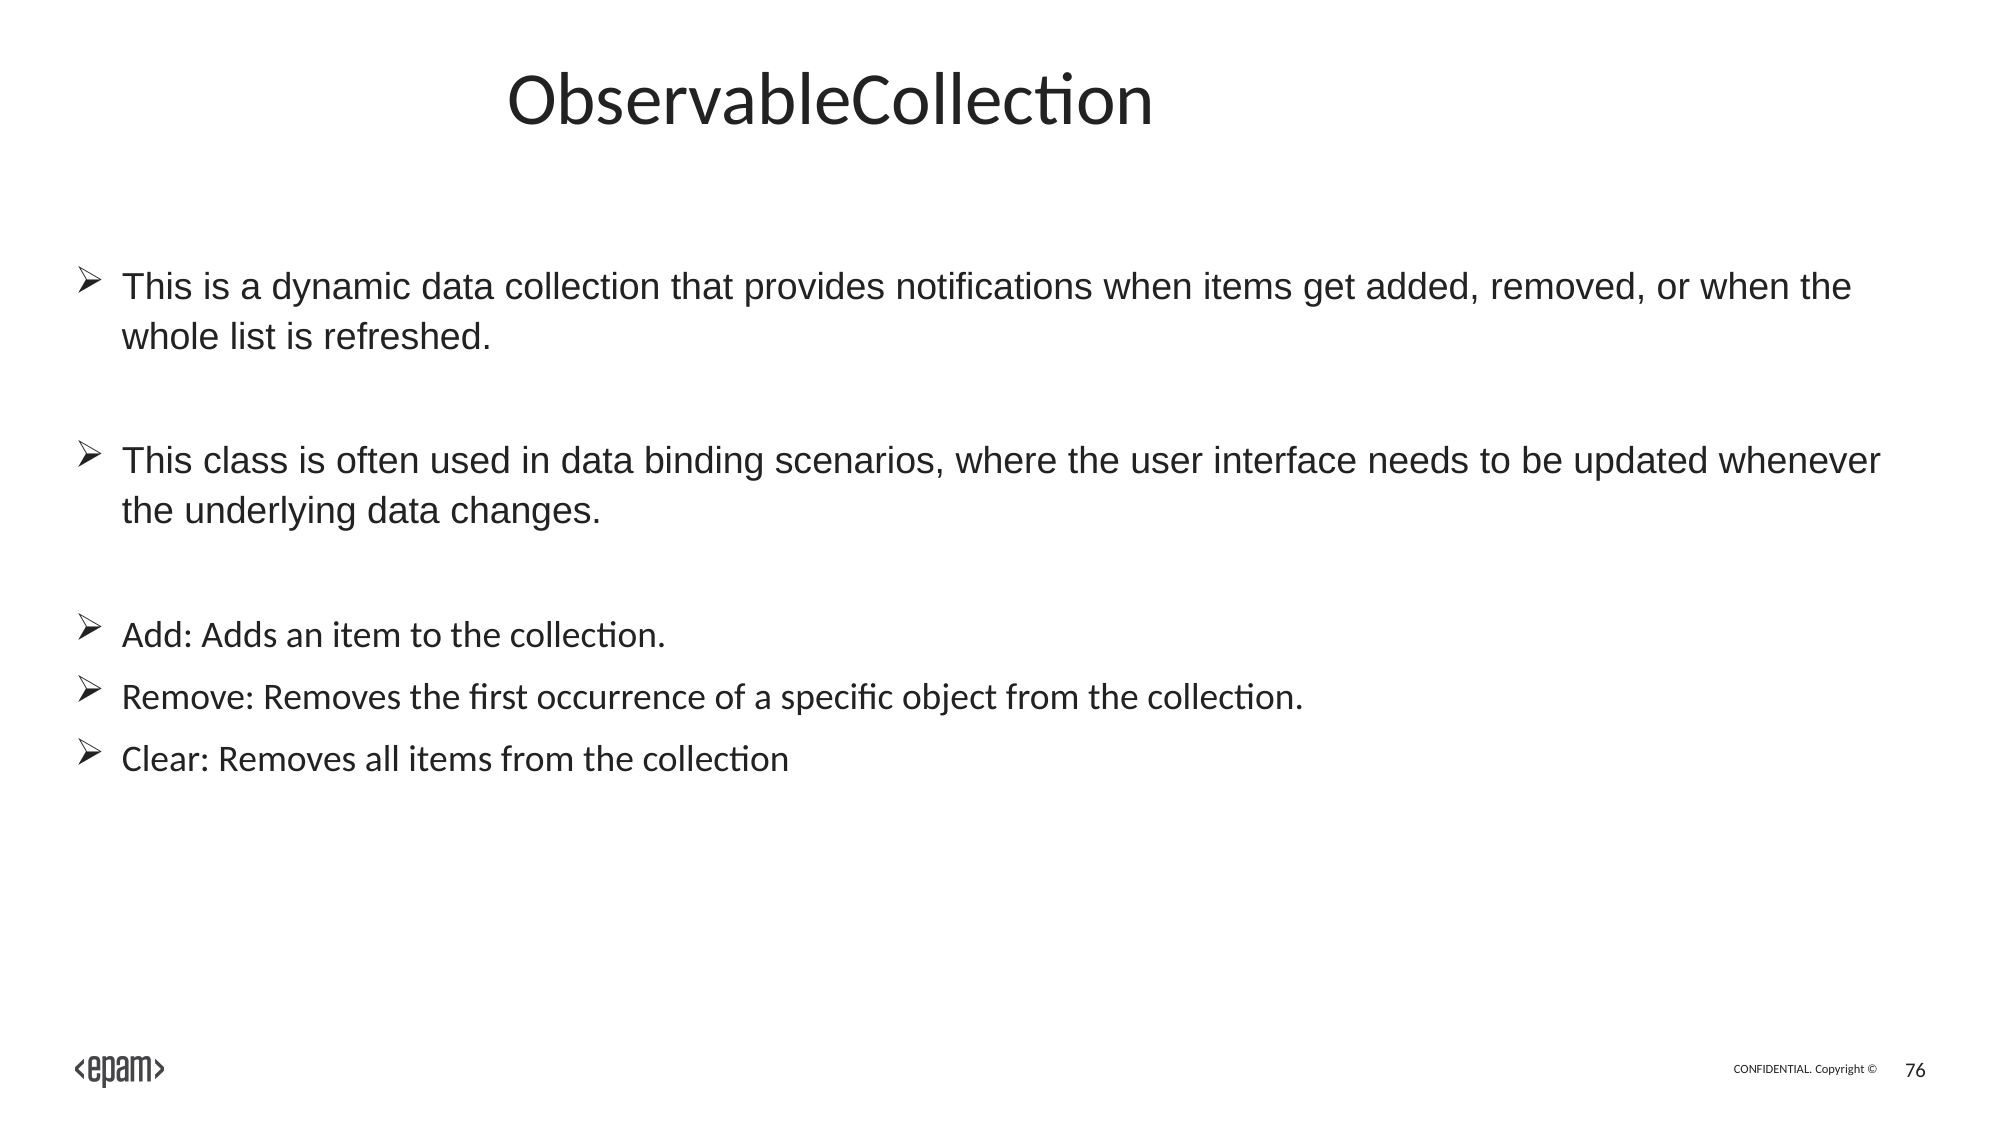

# ObservableCollection

This is a dynamic data collection that provides notifications when items get added, removed, or when the whole list is refreshed.

This class is often used in data binding scenarios, where the user interface needs to be updated whenever the underlying data changes.

Add: Adds an item to the collection.
Remove: Removes the first occurrence of a specific object from the collection.
Clear: Removes all items from the collection